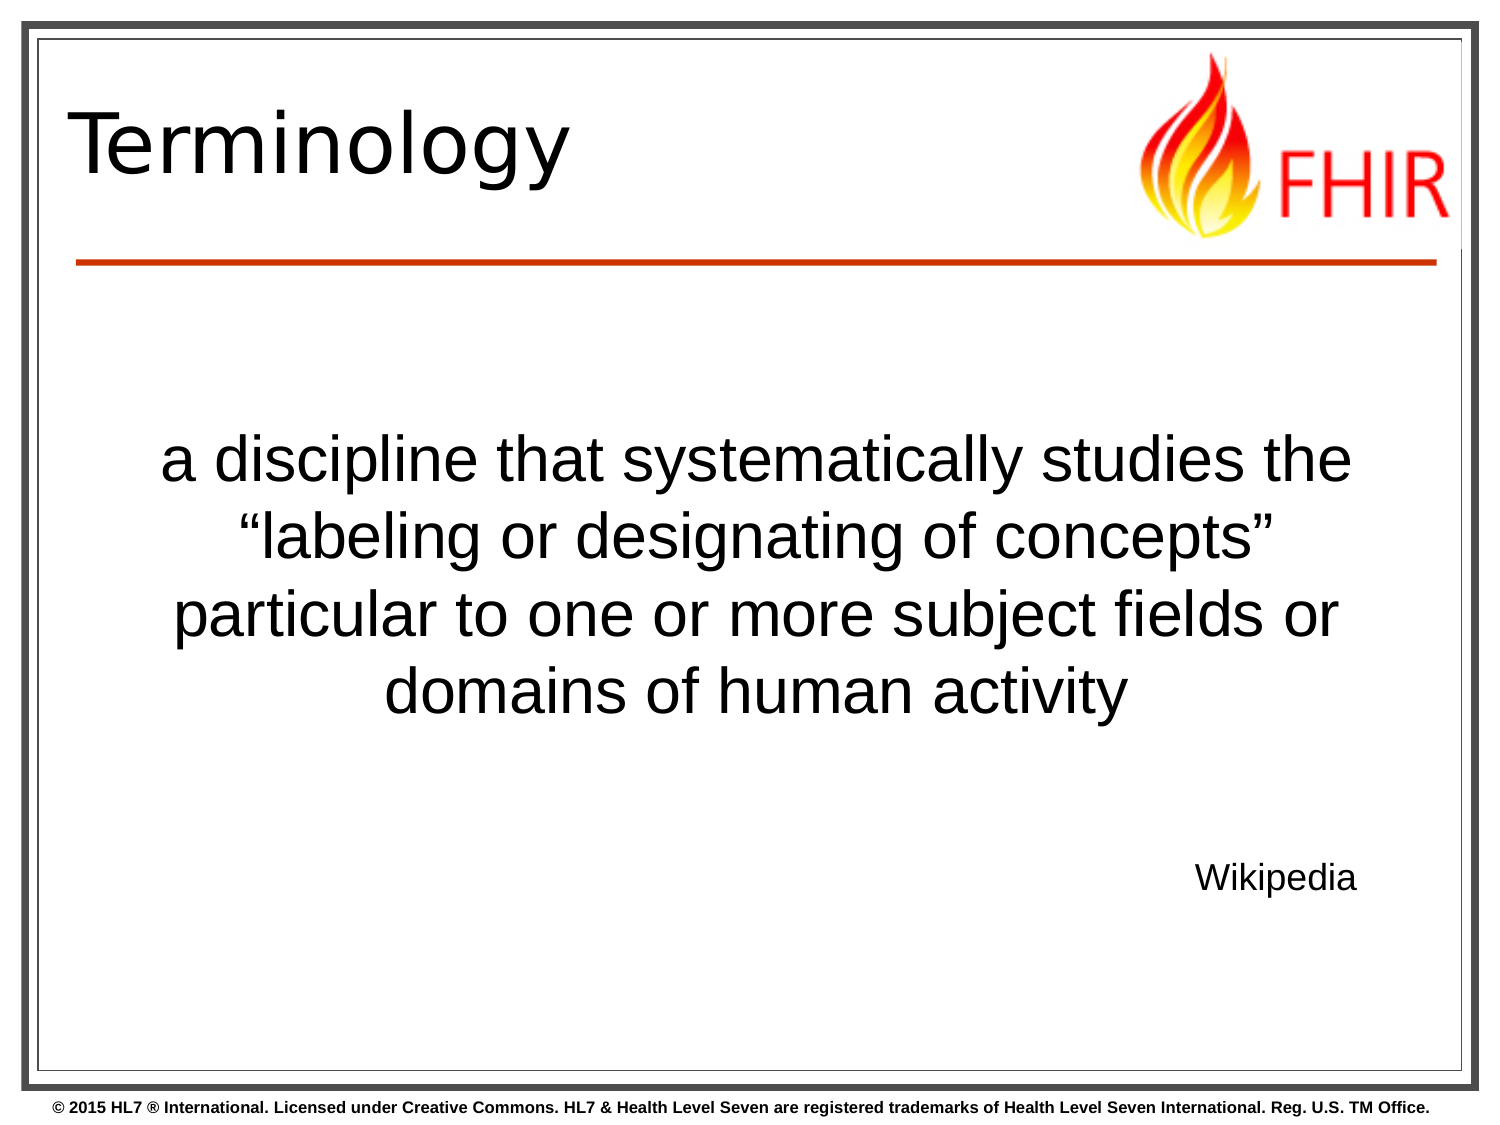

# Terminology
a discipline that systematically studies the “labeling or designating of concepts” particular to one or more subject fields or domains of human activity
Wikipedia